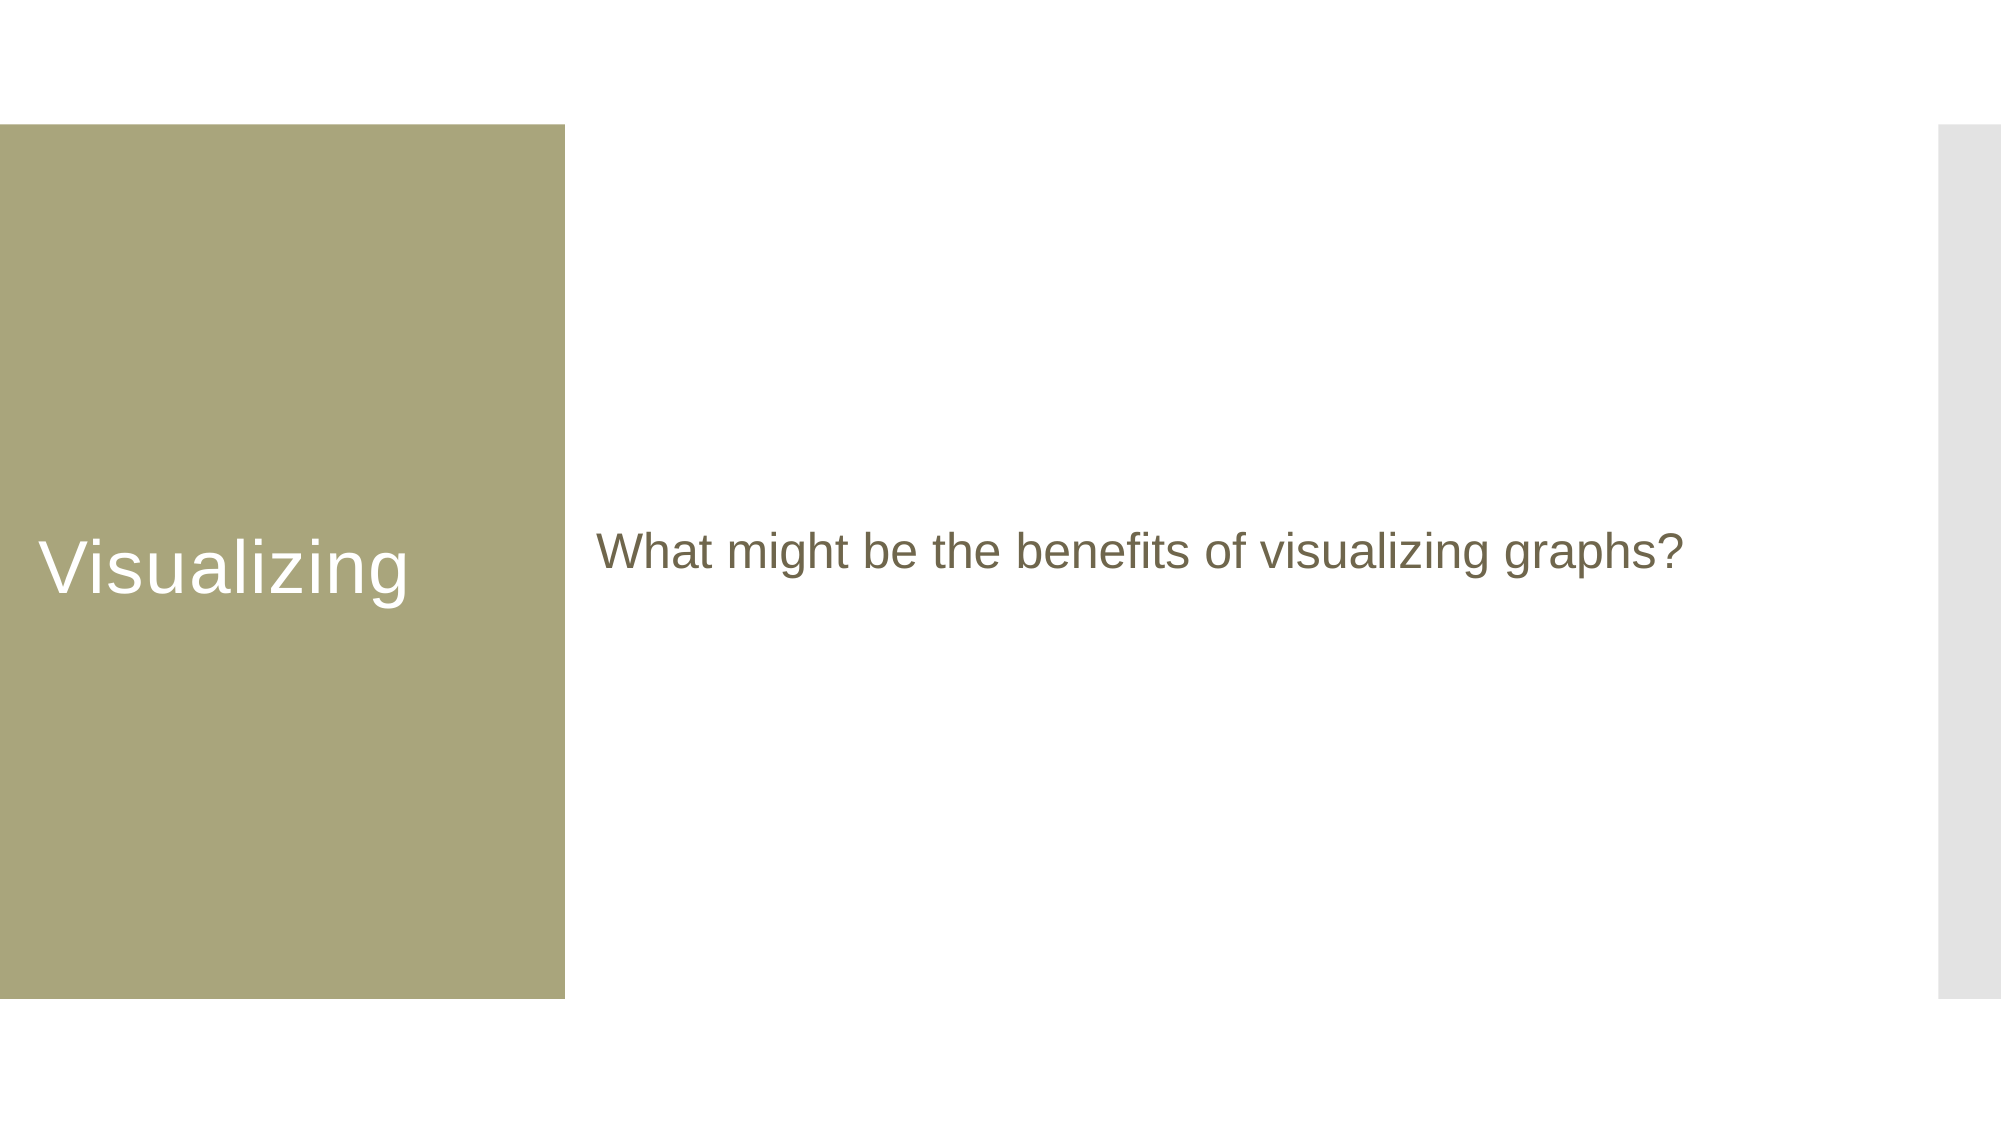

# Visualizing
What might be the benefits of visualizing graphs?